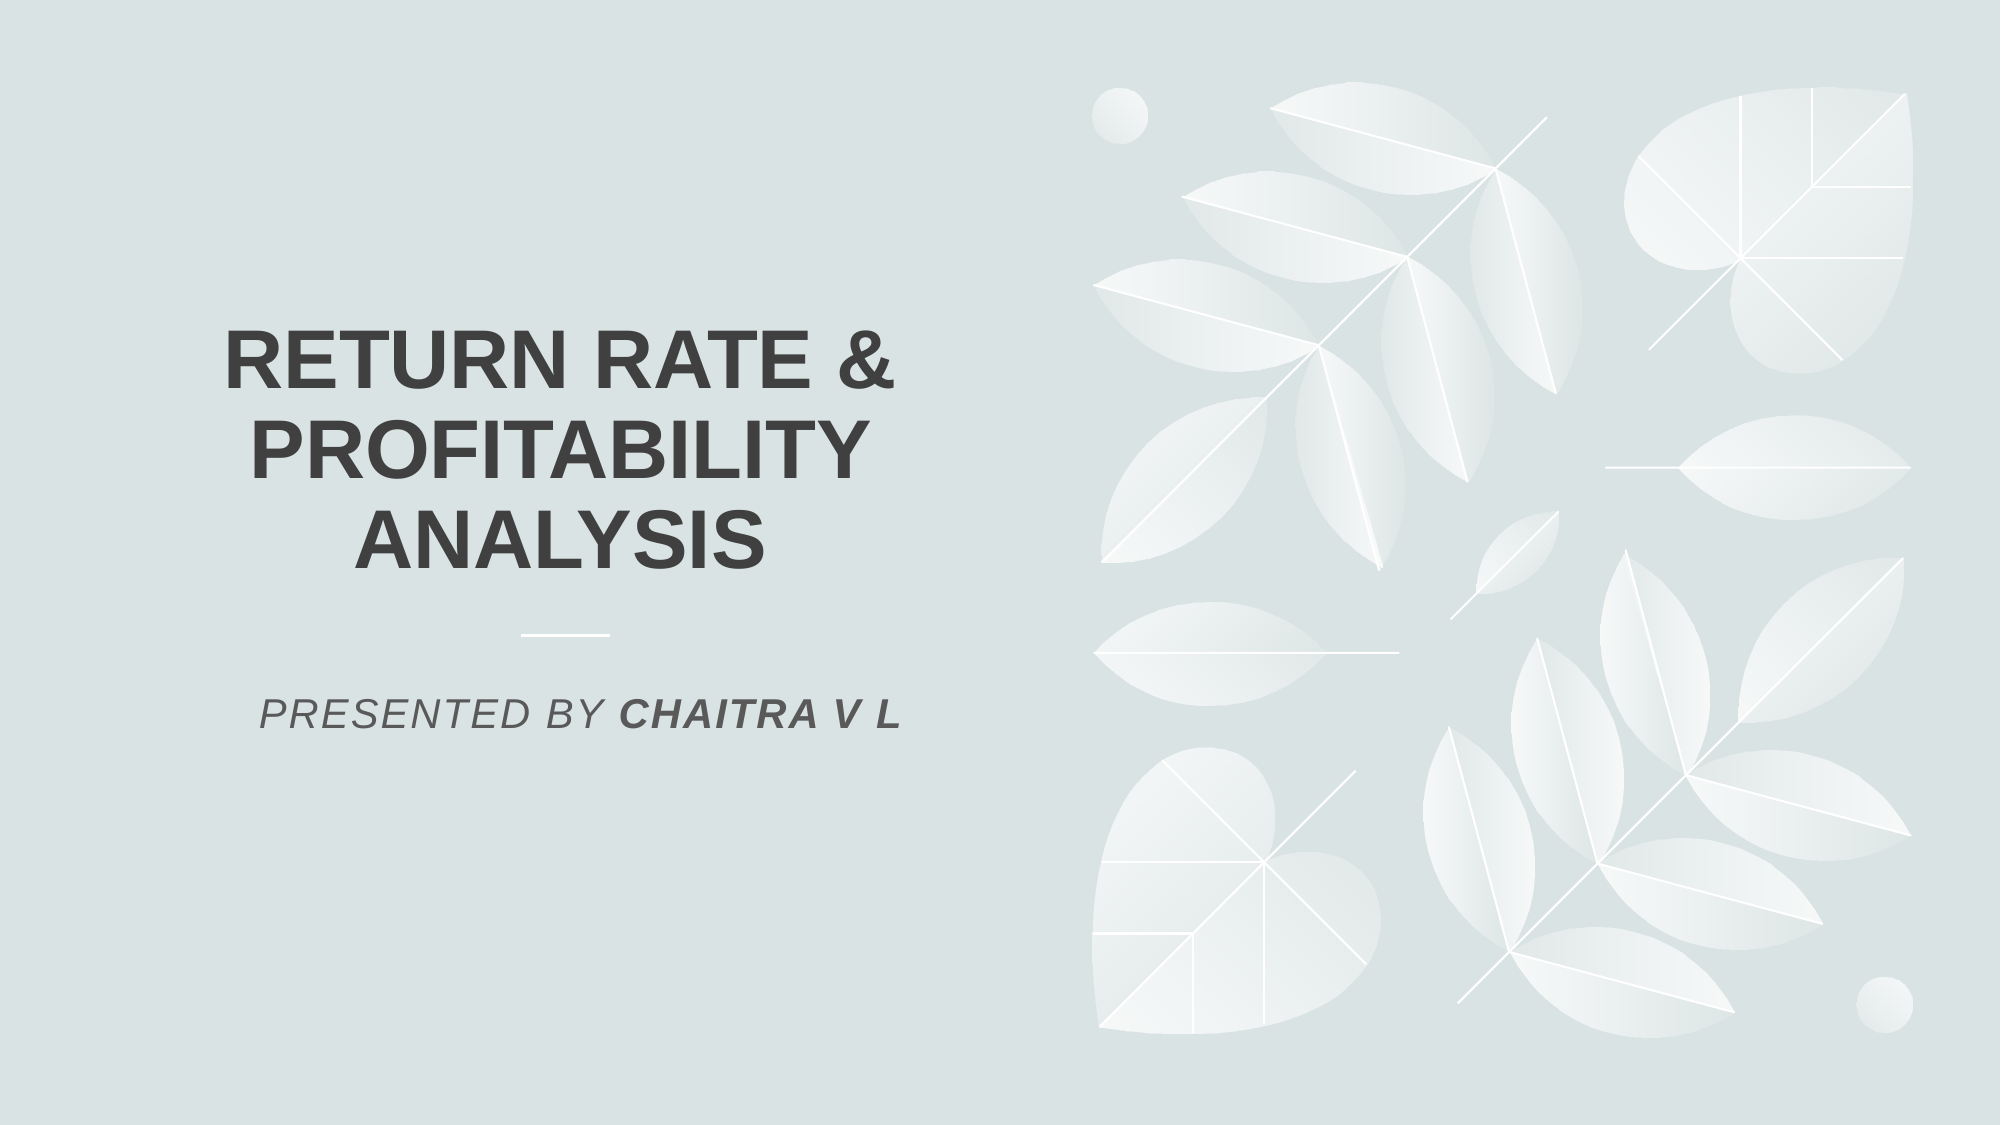

# Return rate & Profitability analysis
Presented by chaitra v l